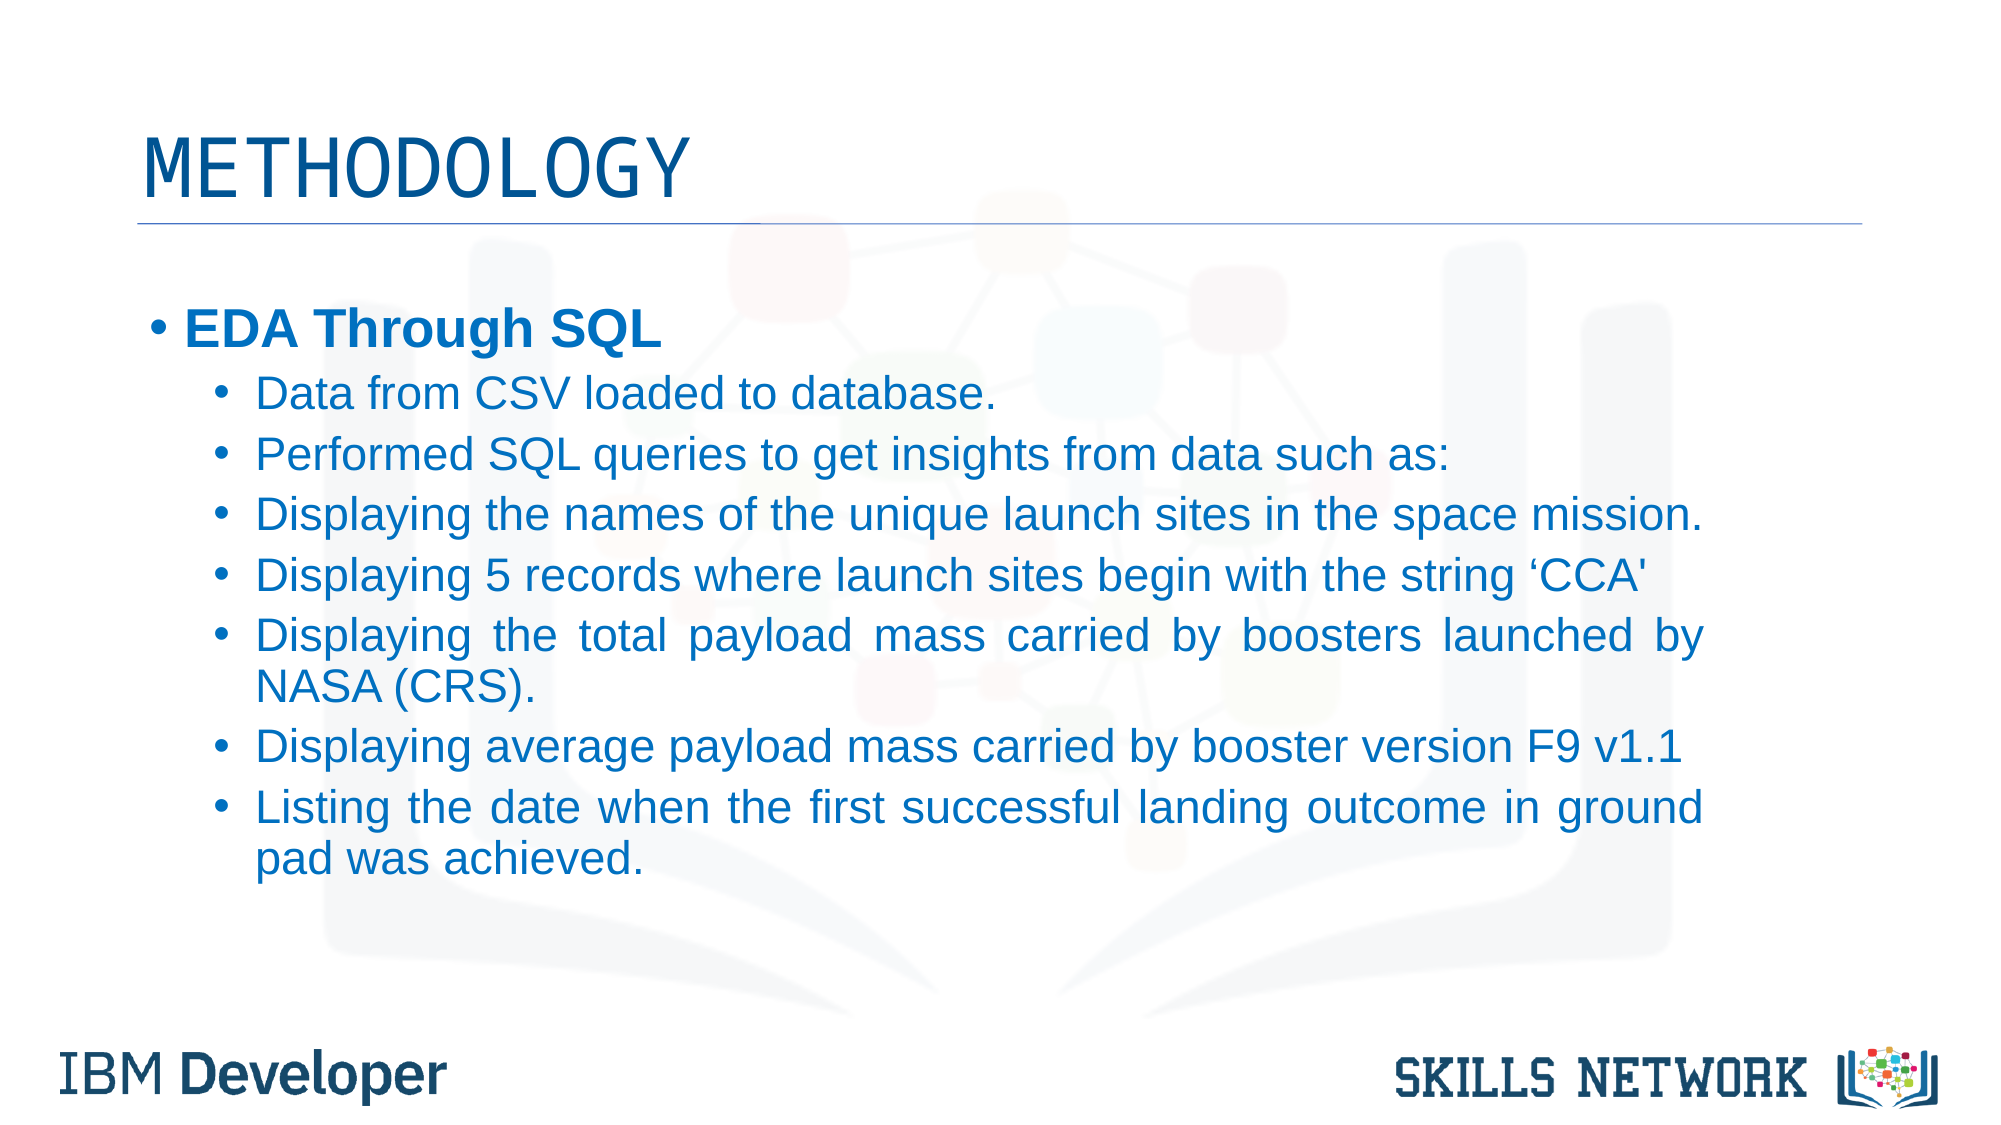

# METHODOLOGY
EDA Through SQL
Data from CSV loaded to database.
Performed SQL queries to get insights from data such as:
Displaying the names of the unique launch sites in the space mission.
Displaying 5 records where launch sites begin with the string ‘CCA'
Displaying the total payload mass carried by boosters launched by NASA (CRS).
Displaying average payload mass carried by booster version F9 v1.1
Listing the date when the first successful landing outcome in ground pad was achieved.